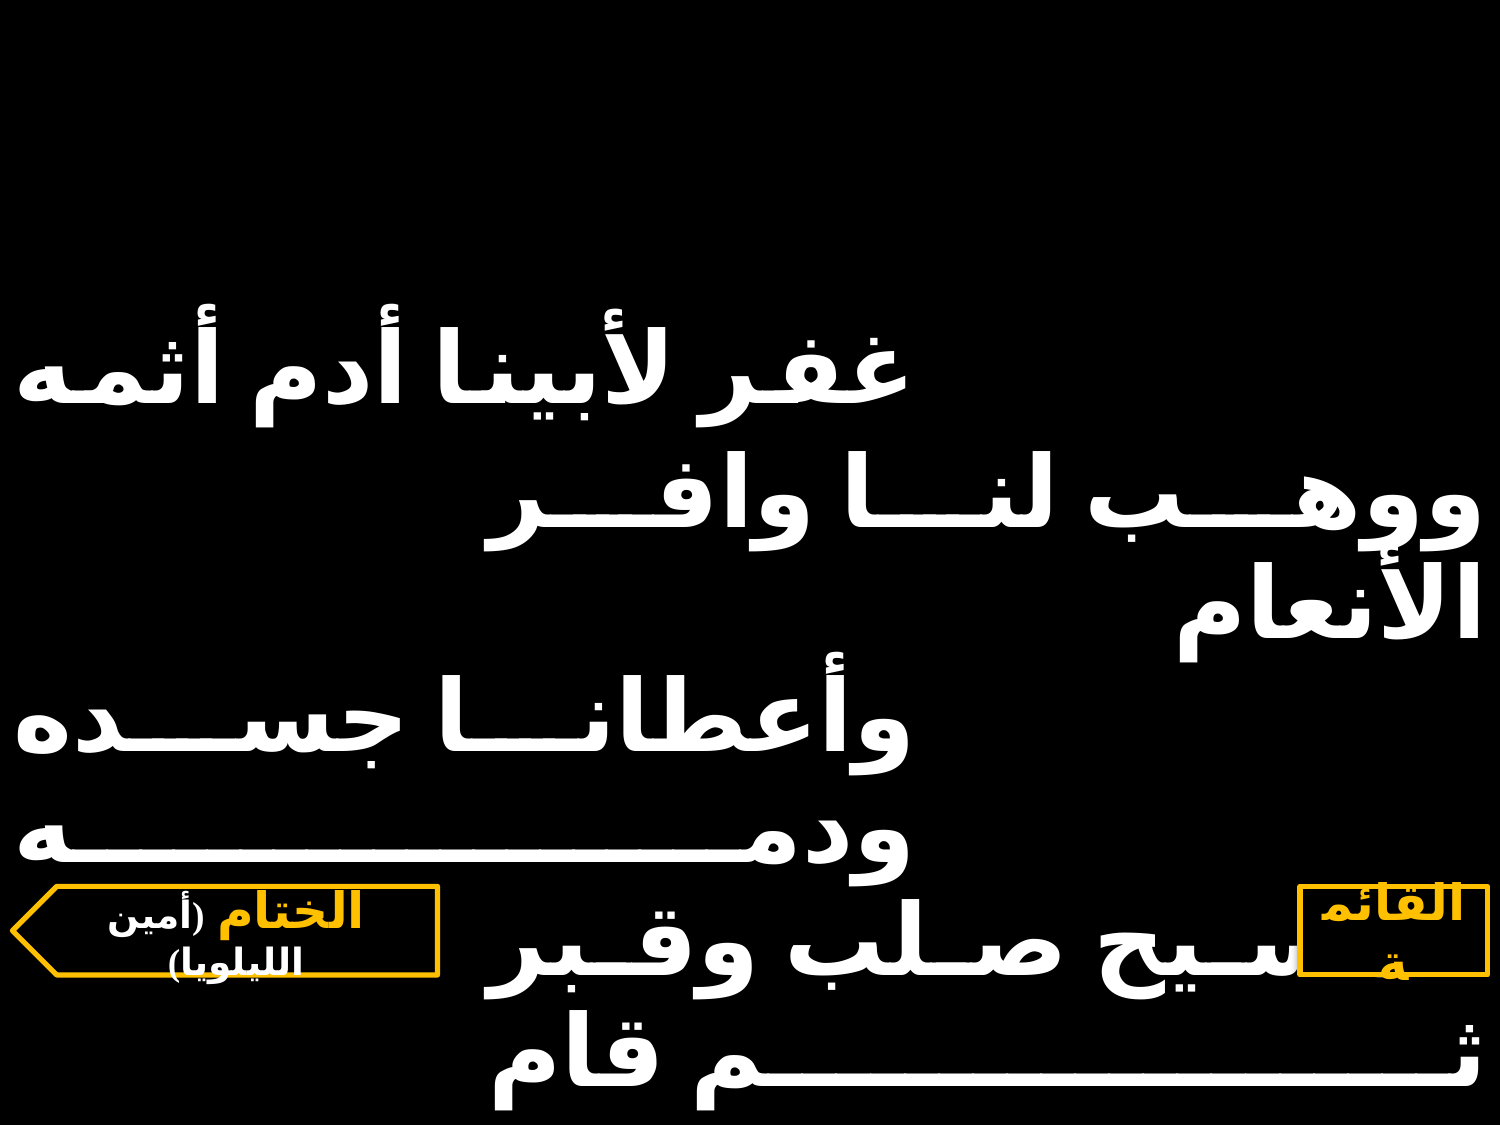

| غفر لأبينا أدم أثمه |  |  |
| --- | --- | --- |
|  | ووهب لنا وافر الأنعام |  |
| وأعطانا جسده ودمه |  |  |
|  | المسيح صلب وقبر ثم قام |  |
الختام (أمين الليلويا)
القائمة